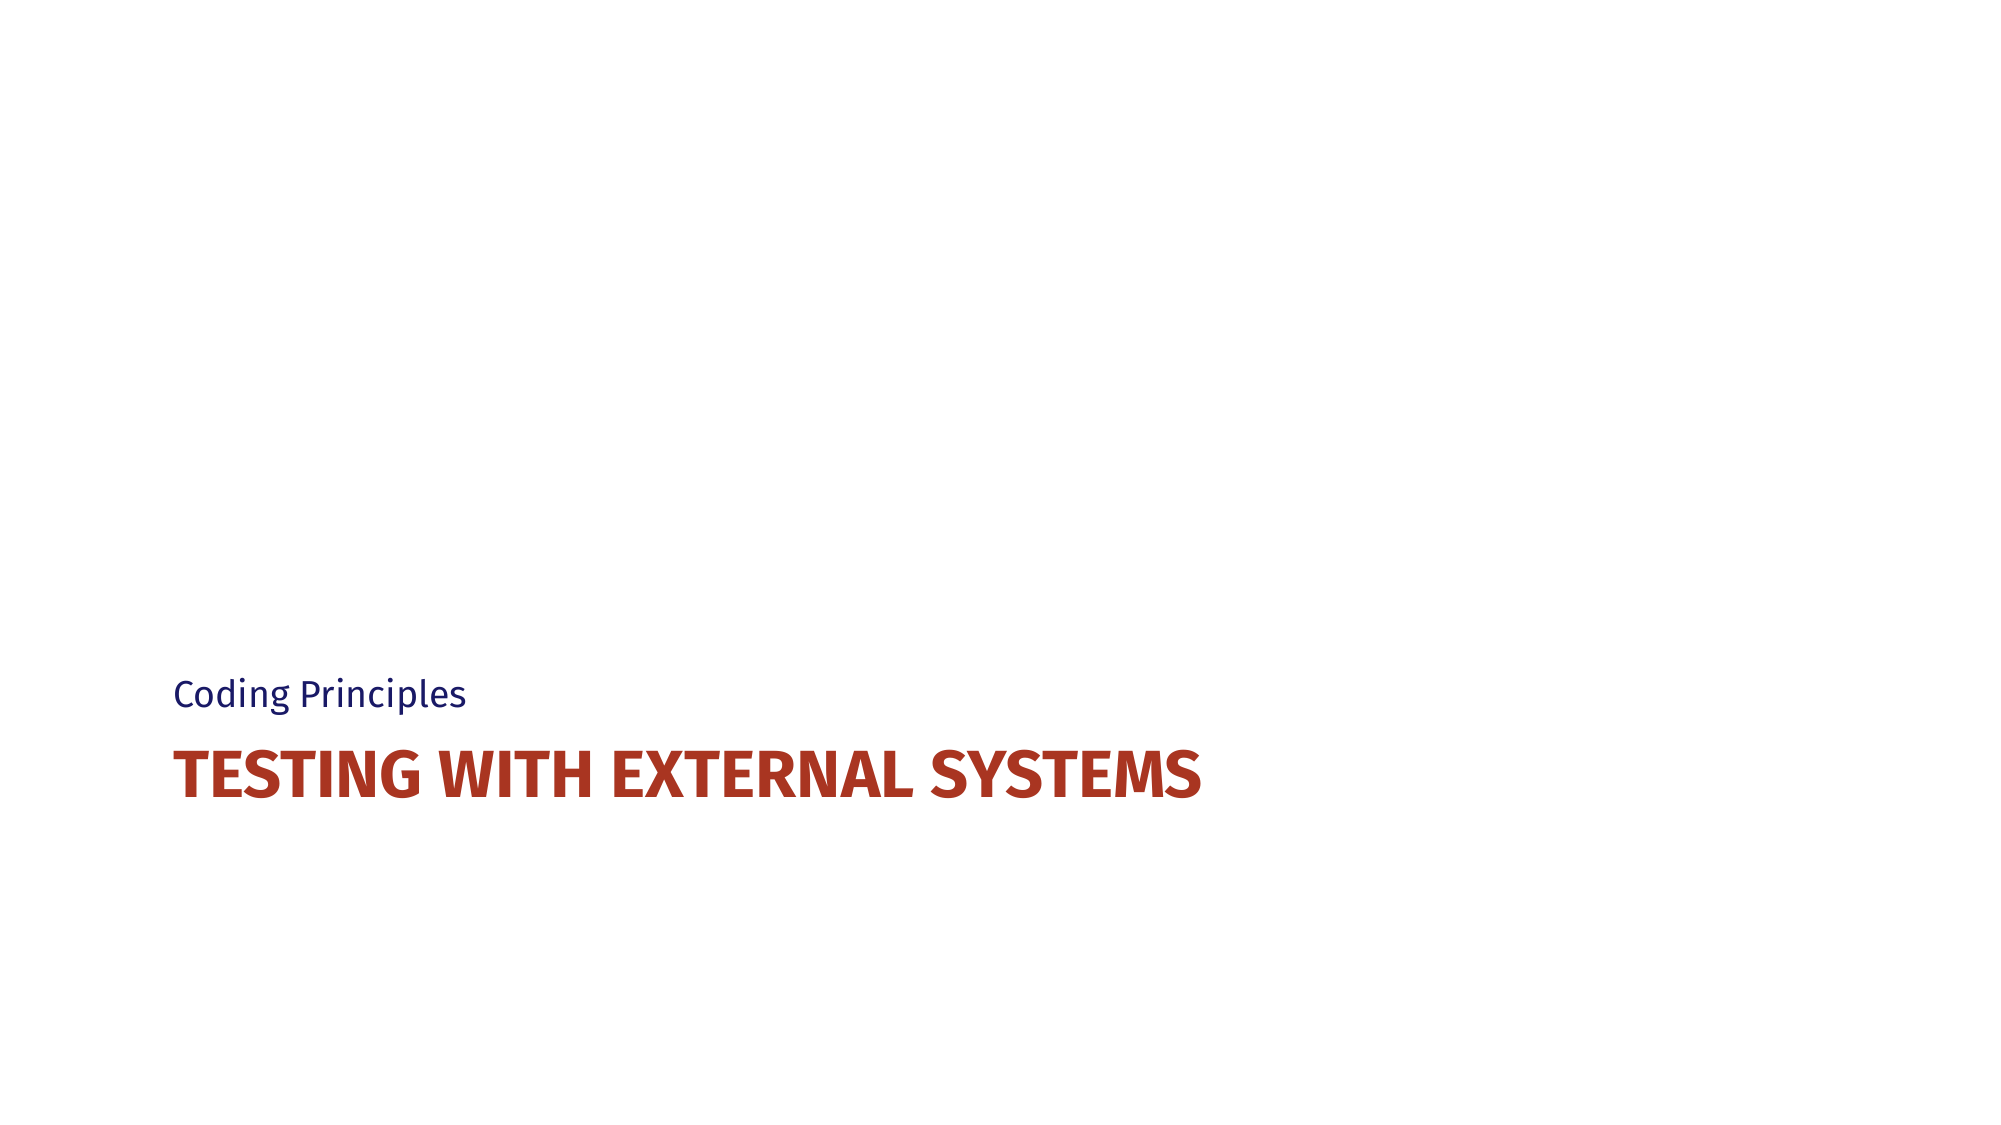

Coding Principles
# Testing With External Systems